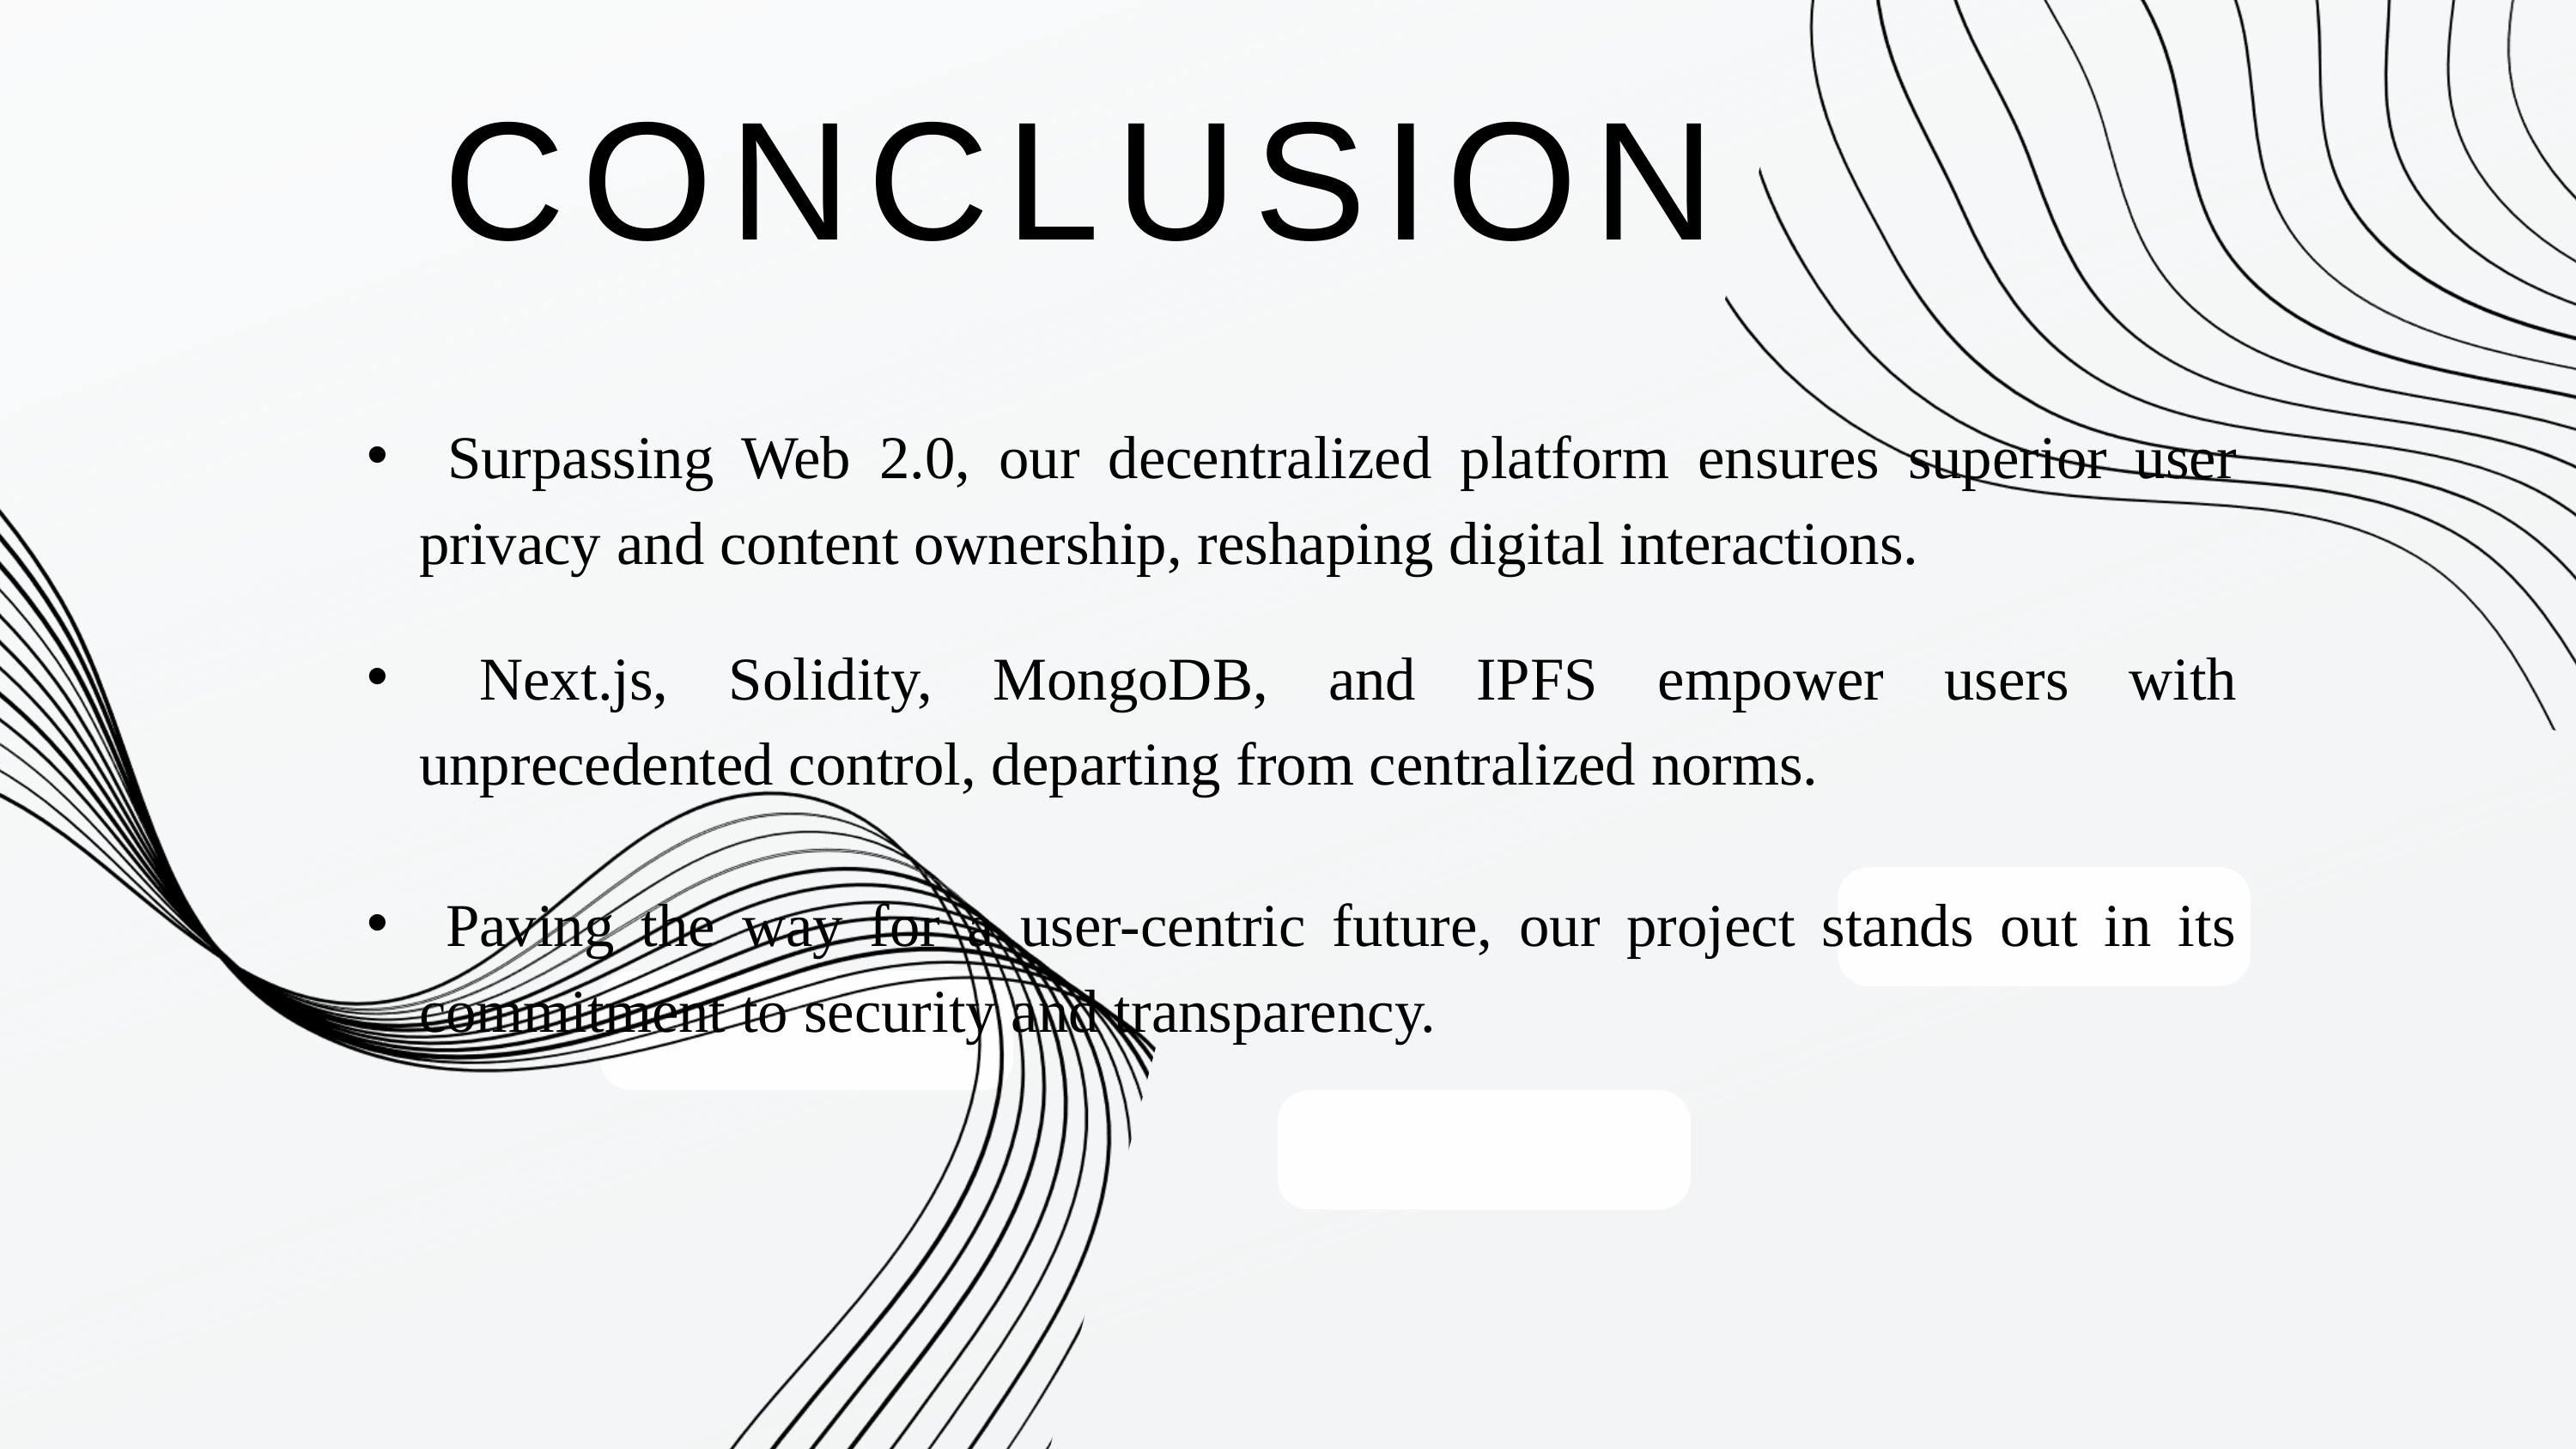

CONCLUSION
 Surpassing Web 2.0, our decentralized platform ensures superior user privacy and content ownership, reshaping digital interactions.

 Next.js, Solidity, MongoDB, and IPFS empower users with unprecedented control, departing from centralized norms.

 Paving the way for a user-centric future, our project stands out in its commitment to security and transparency.